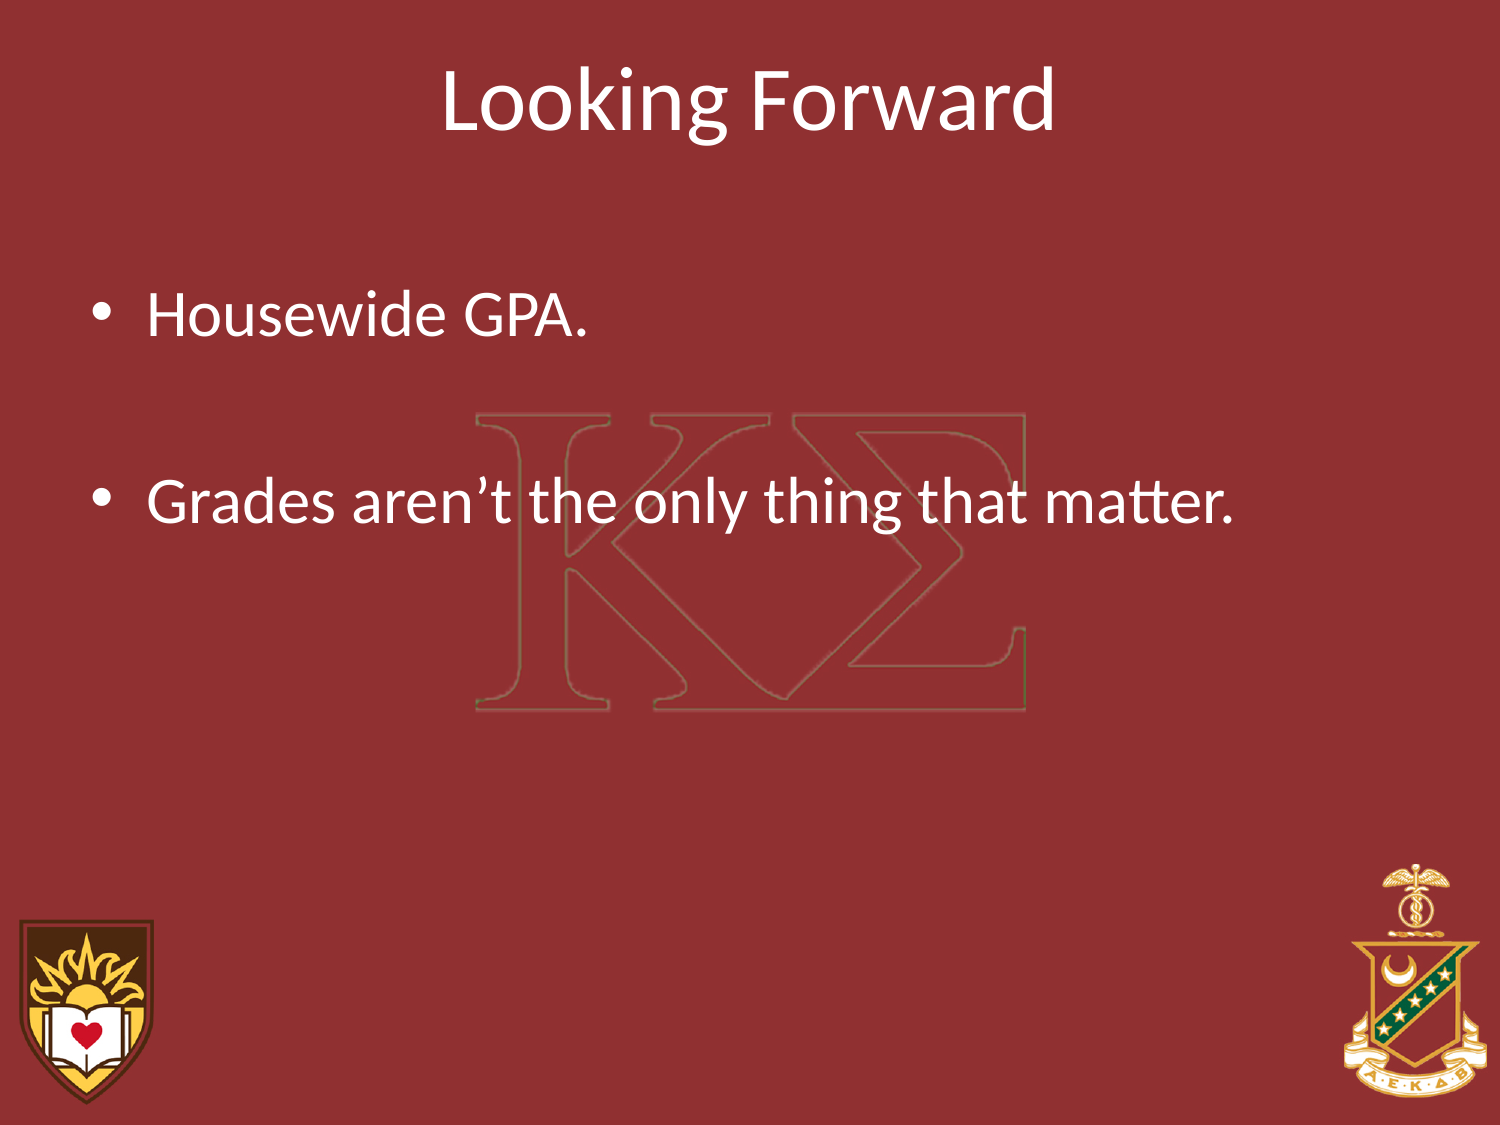

# Looking Forward
Housewide GPA.

Grades aren’t the only thing that matter.